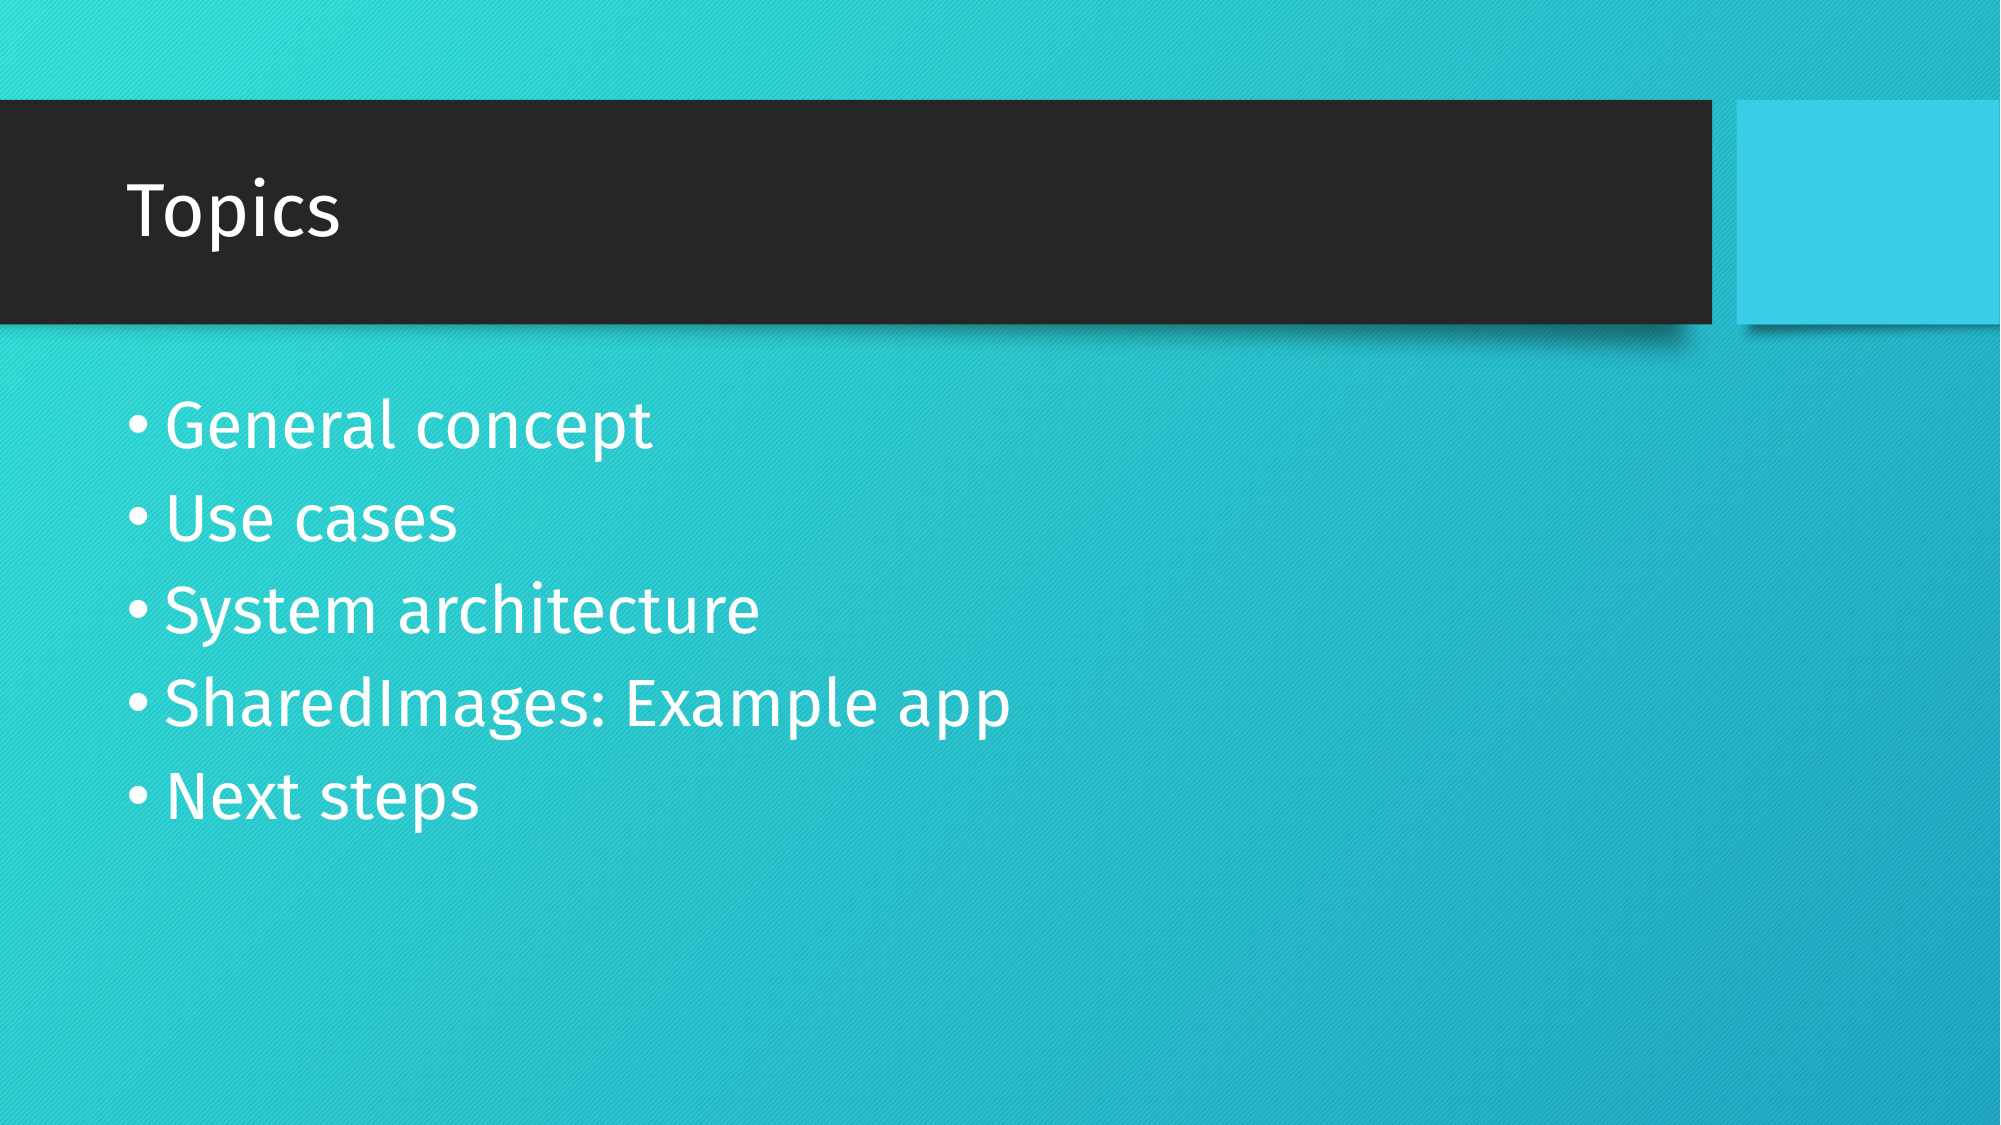

# Topics
General concept
Use cases
System architecture
SharedImages: Example app
Next steps